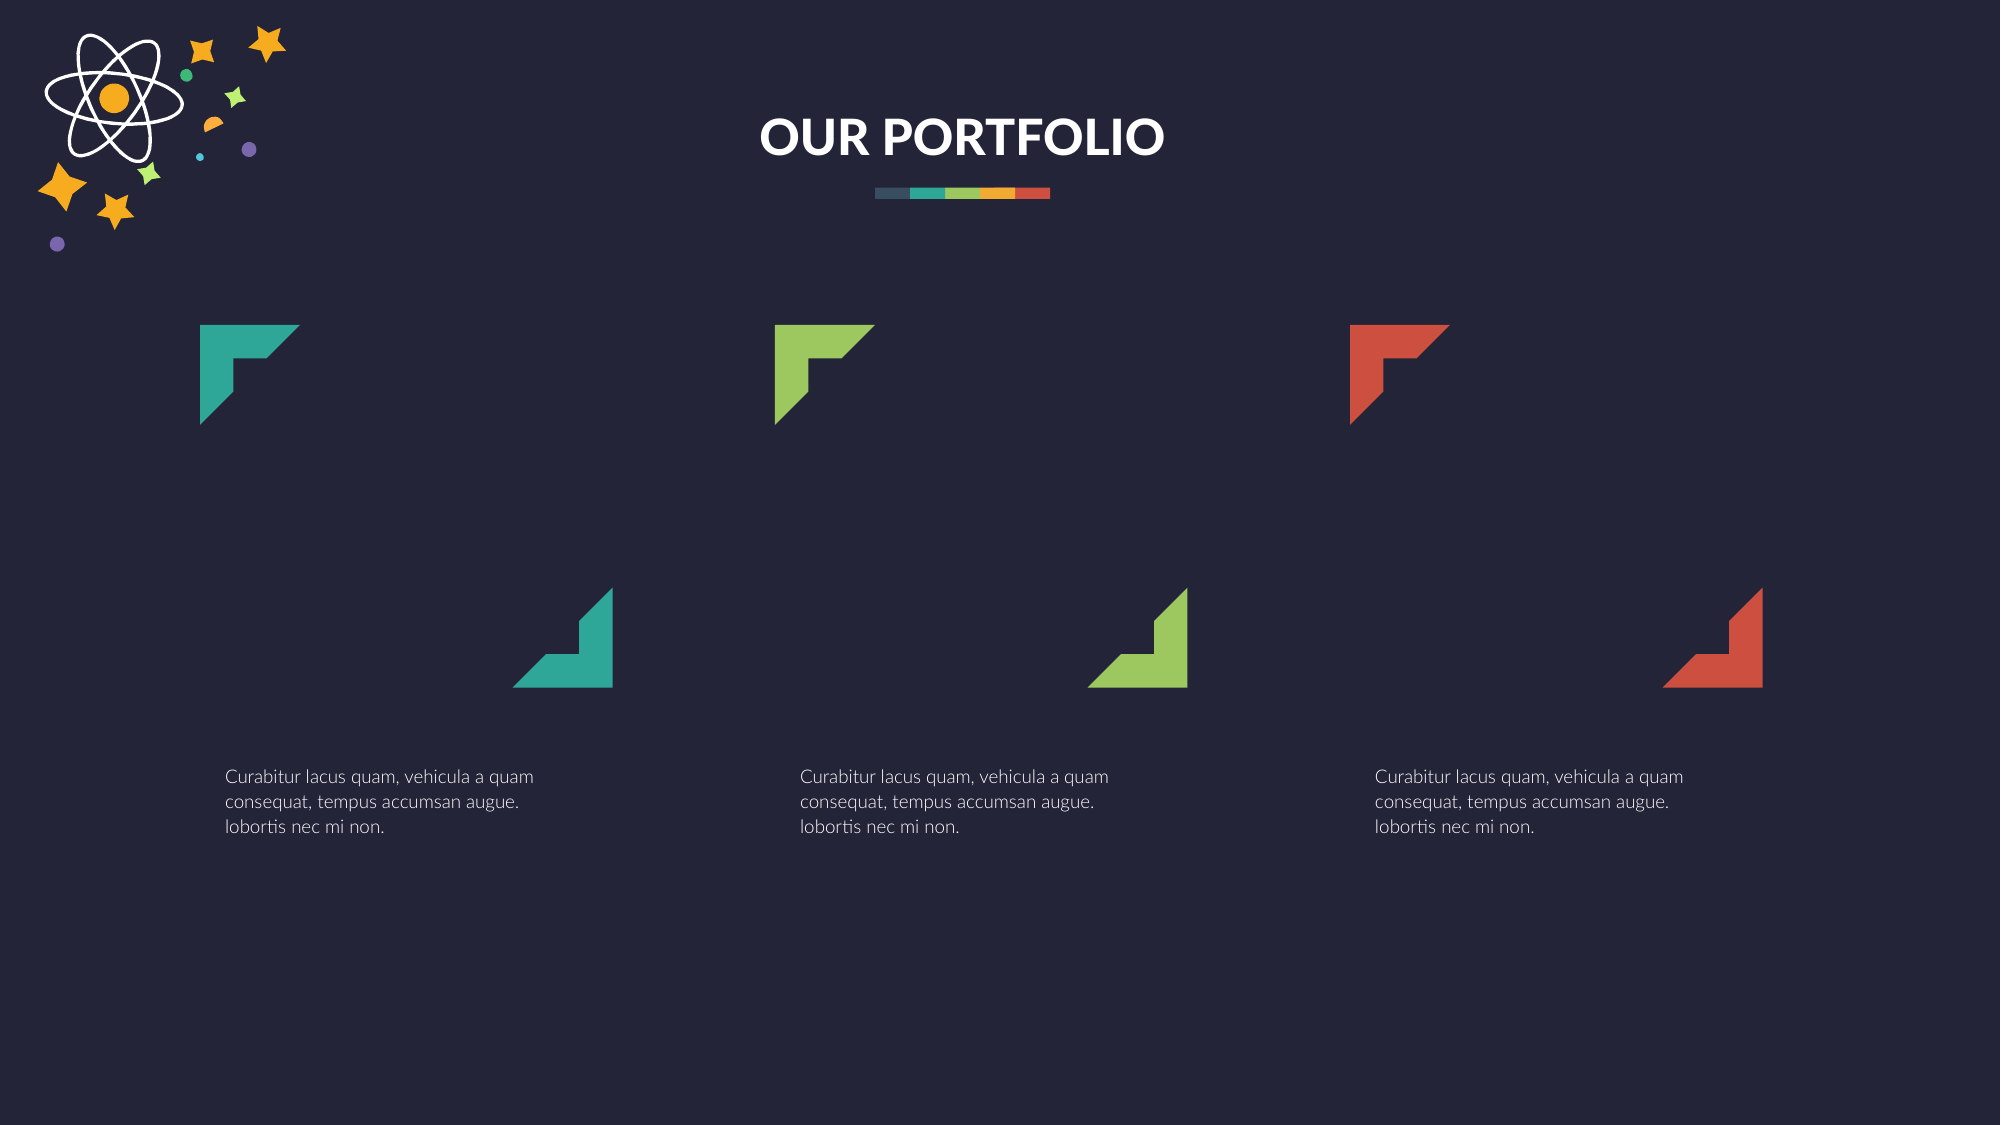

OUR PORTFOLIO

Curabitur lacus quam, vehicula a quam consequat, tempus accumsan augue. lobortis nec mi non.
Curabitur lacus quam, vehicula a quam consequat, tempus accumsan augue. lobortis nec mi non.
Curabitur lacus quam, vehicula a quam consequat, tempus accumsan augue. lobortis nec mi non.